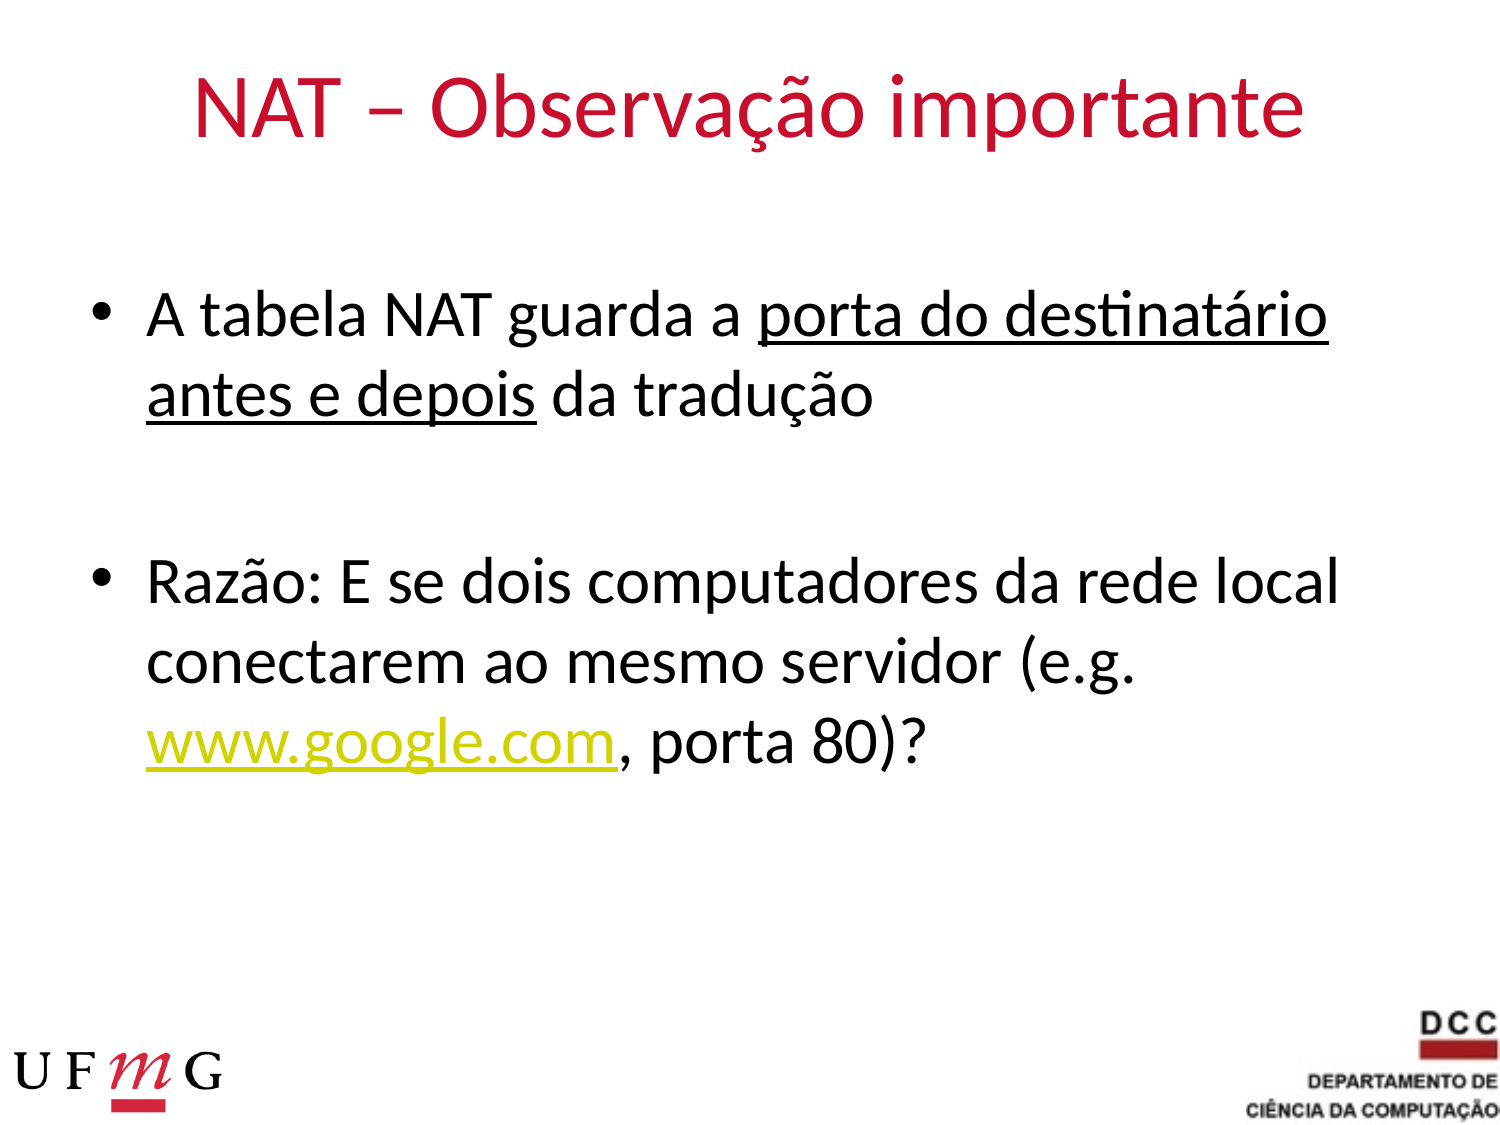

# NAT – Observação importante
A tabela NAT guarda a porta do destinatário antes e depois da tradução

Razão: E se dois computadores da rede local conectarem ao mesmo servidor (e.g. www.google.com, porta 80)?